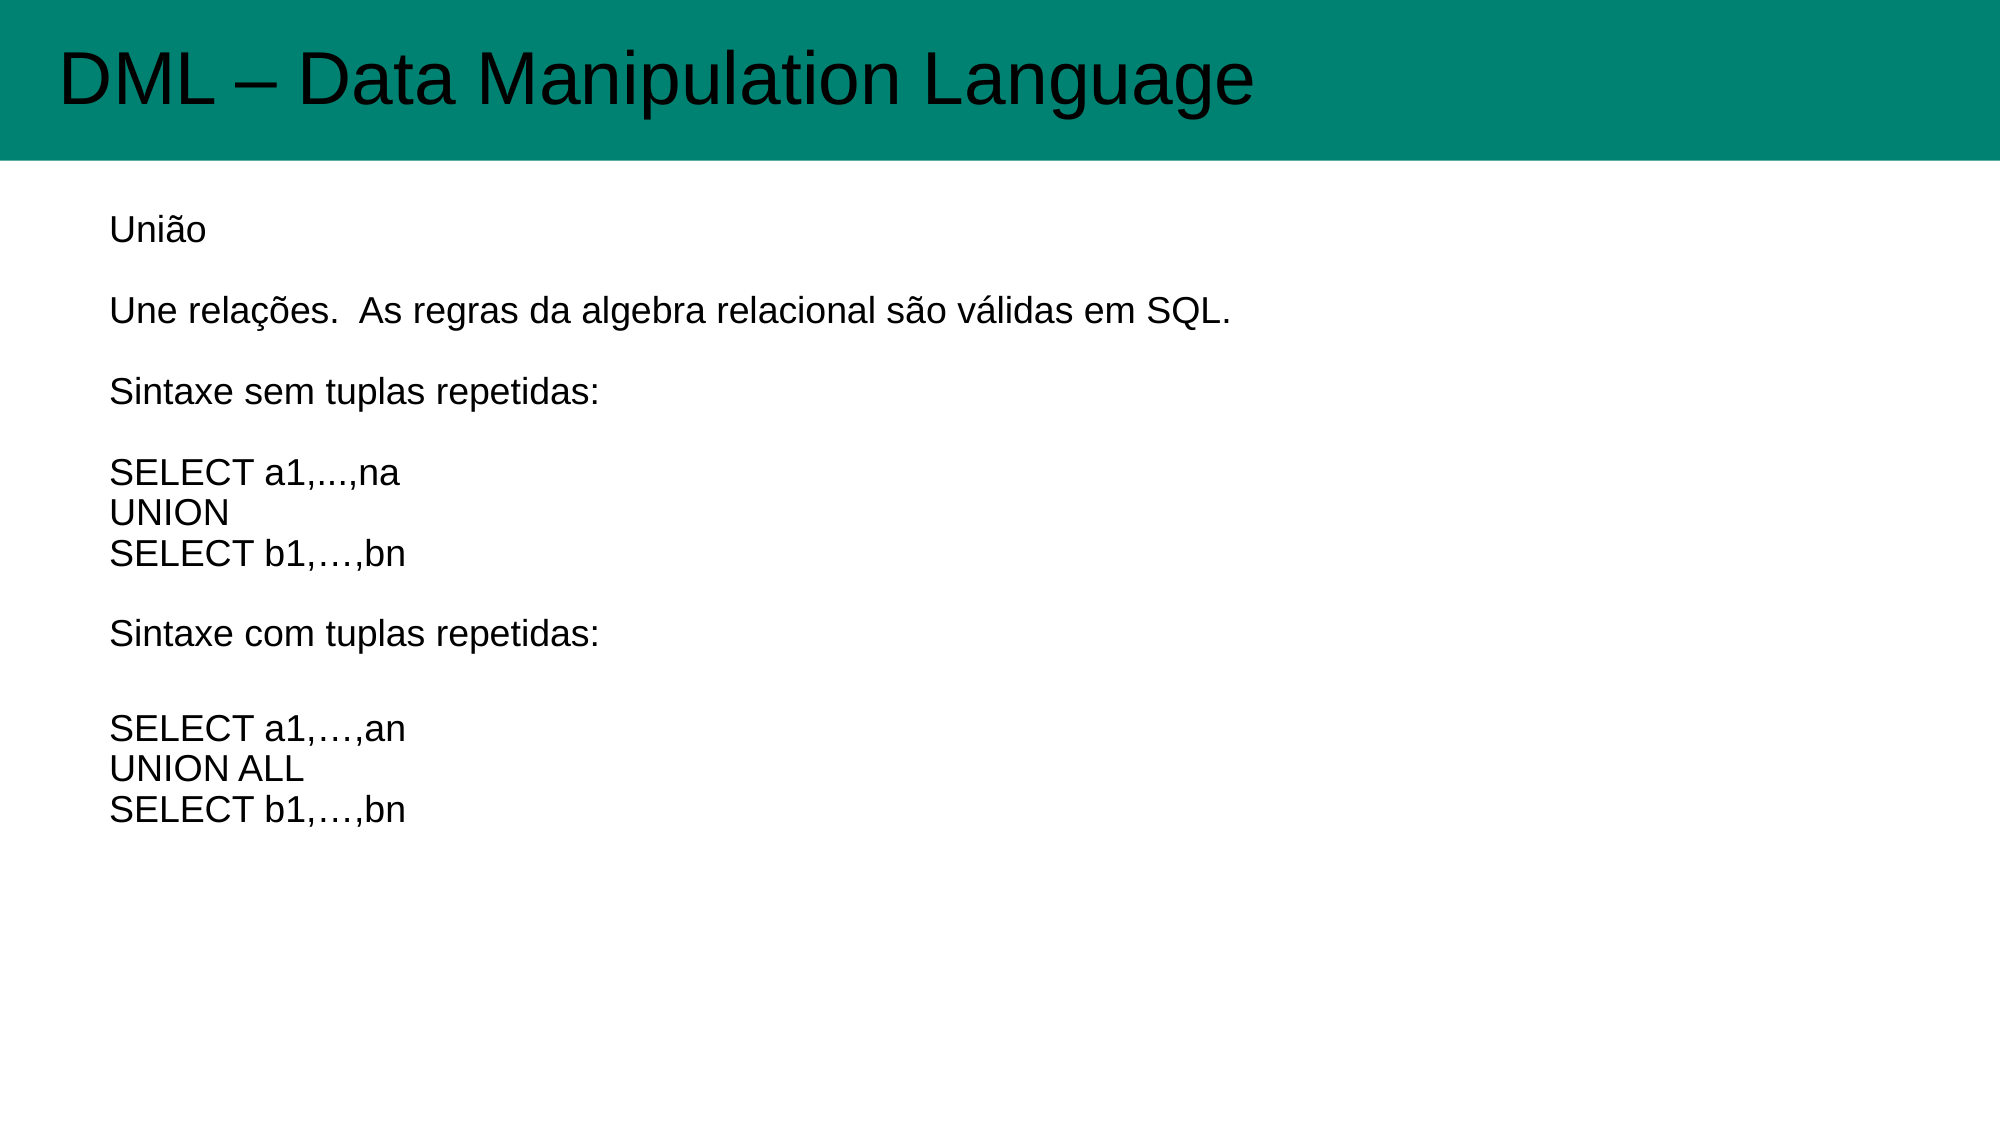

DML – Data Manipulation Language
#
União

Une relações.  As regras da algebra relacional são válidas em SQL.

Sintaxe sem tuplas repetidas:

SELECT a1,...,na
UNION
SELECT b1,…,bn

Sintaxe com tuplas repetidas:

SELECT a1,…,an
UNION ALL
SELECT b1,…,bn